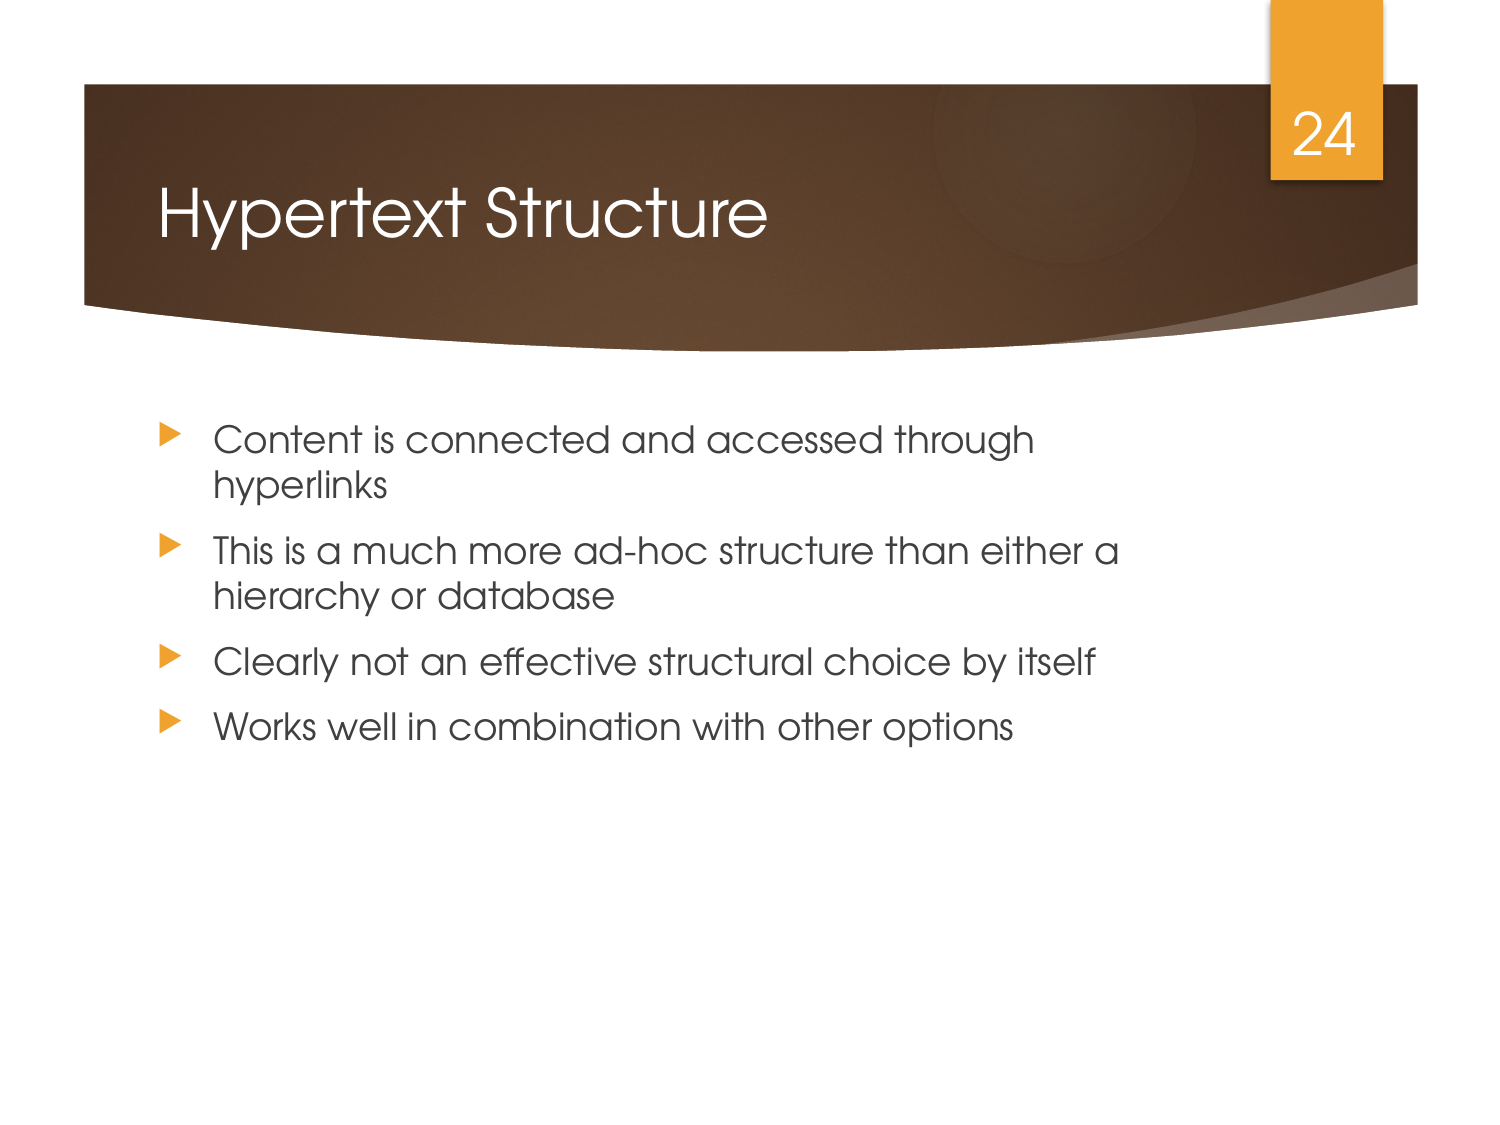

24
# Hypertext Structure
Content is connected and accessed through hyperlinks
This is a much more ad-hoc structure than either a hierarchy or database
Clearly not an effective structural choice by itself
Works well in combination with other options